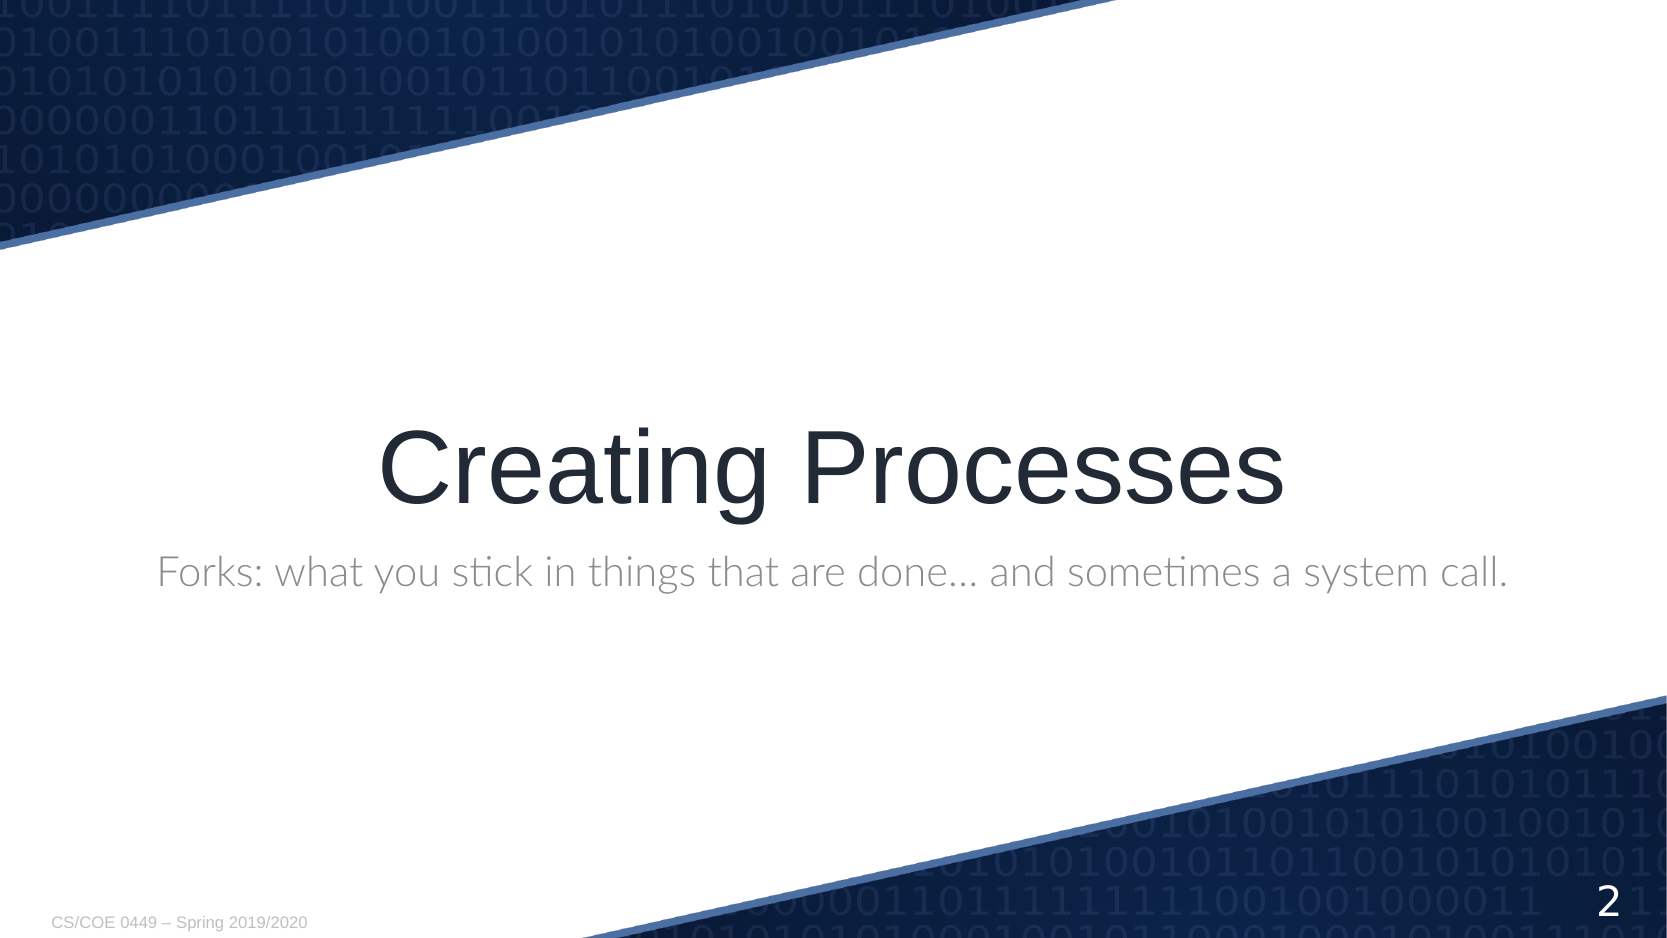

# Creating Processes
Forks: what you stick in things that are done… and sometimes a system call.

2